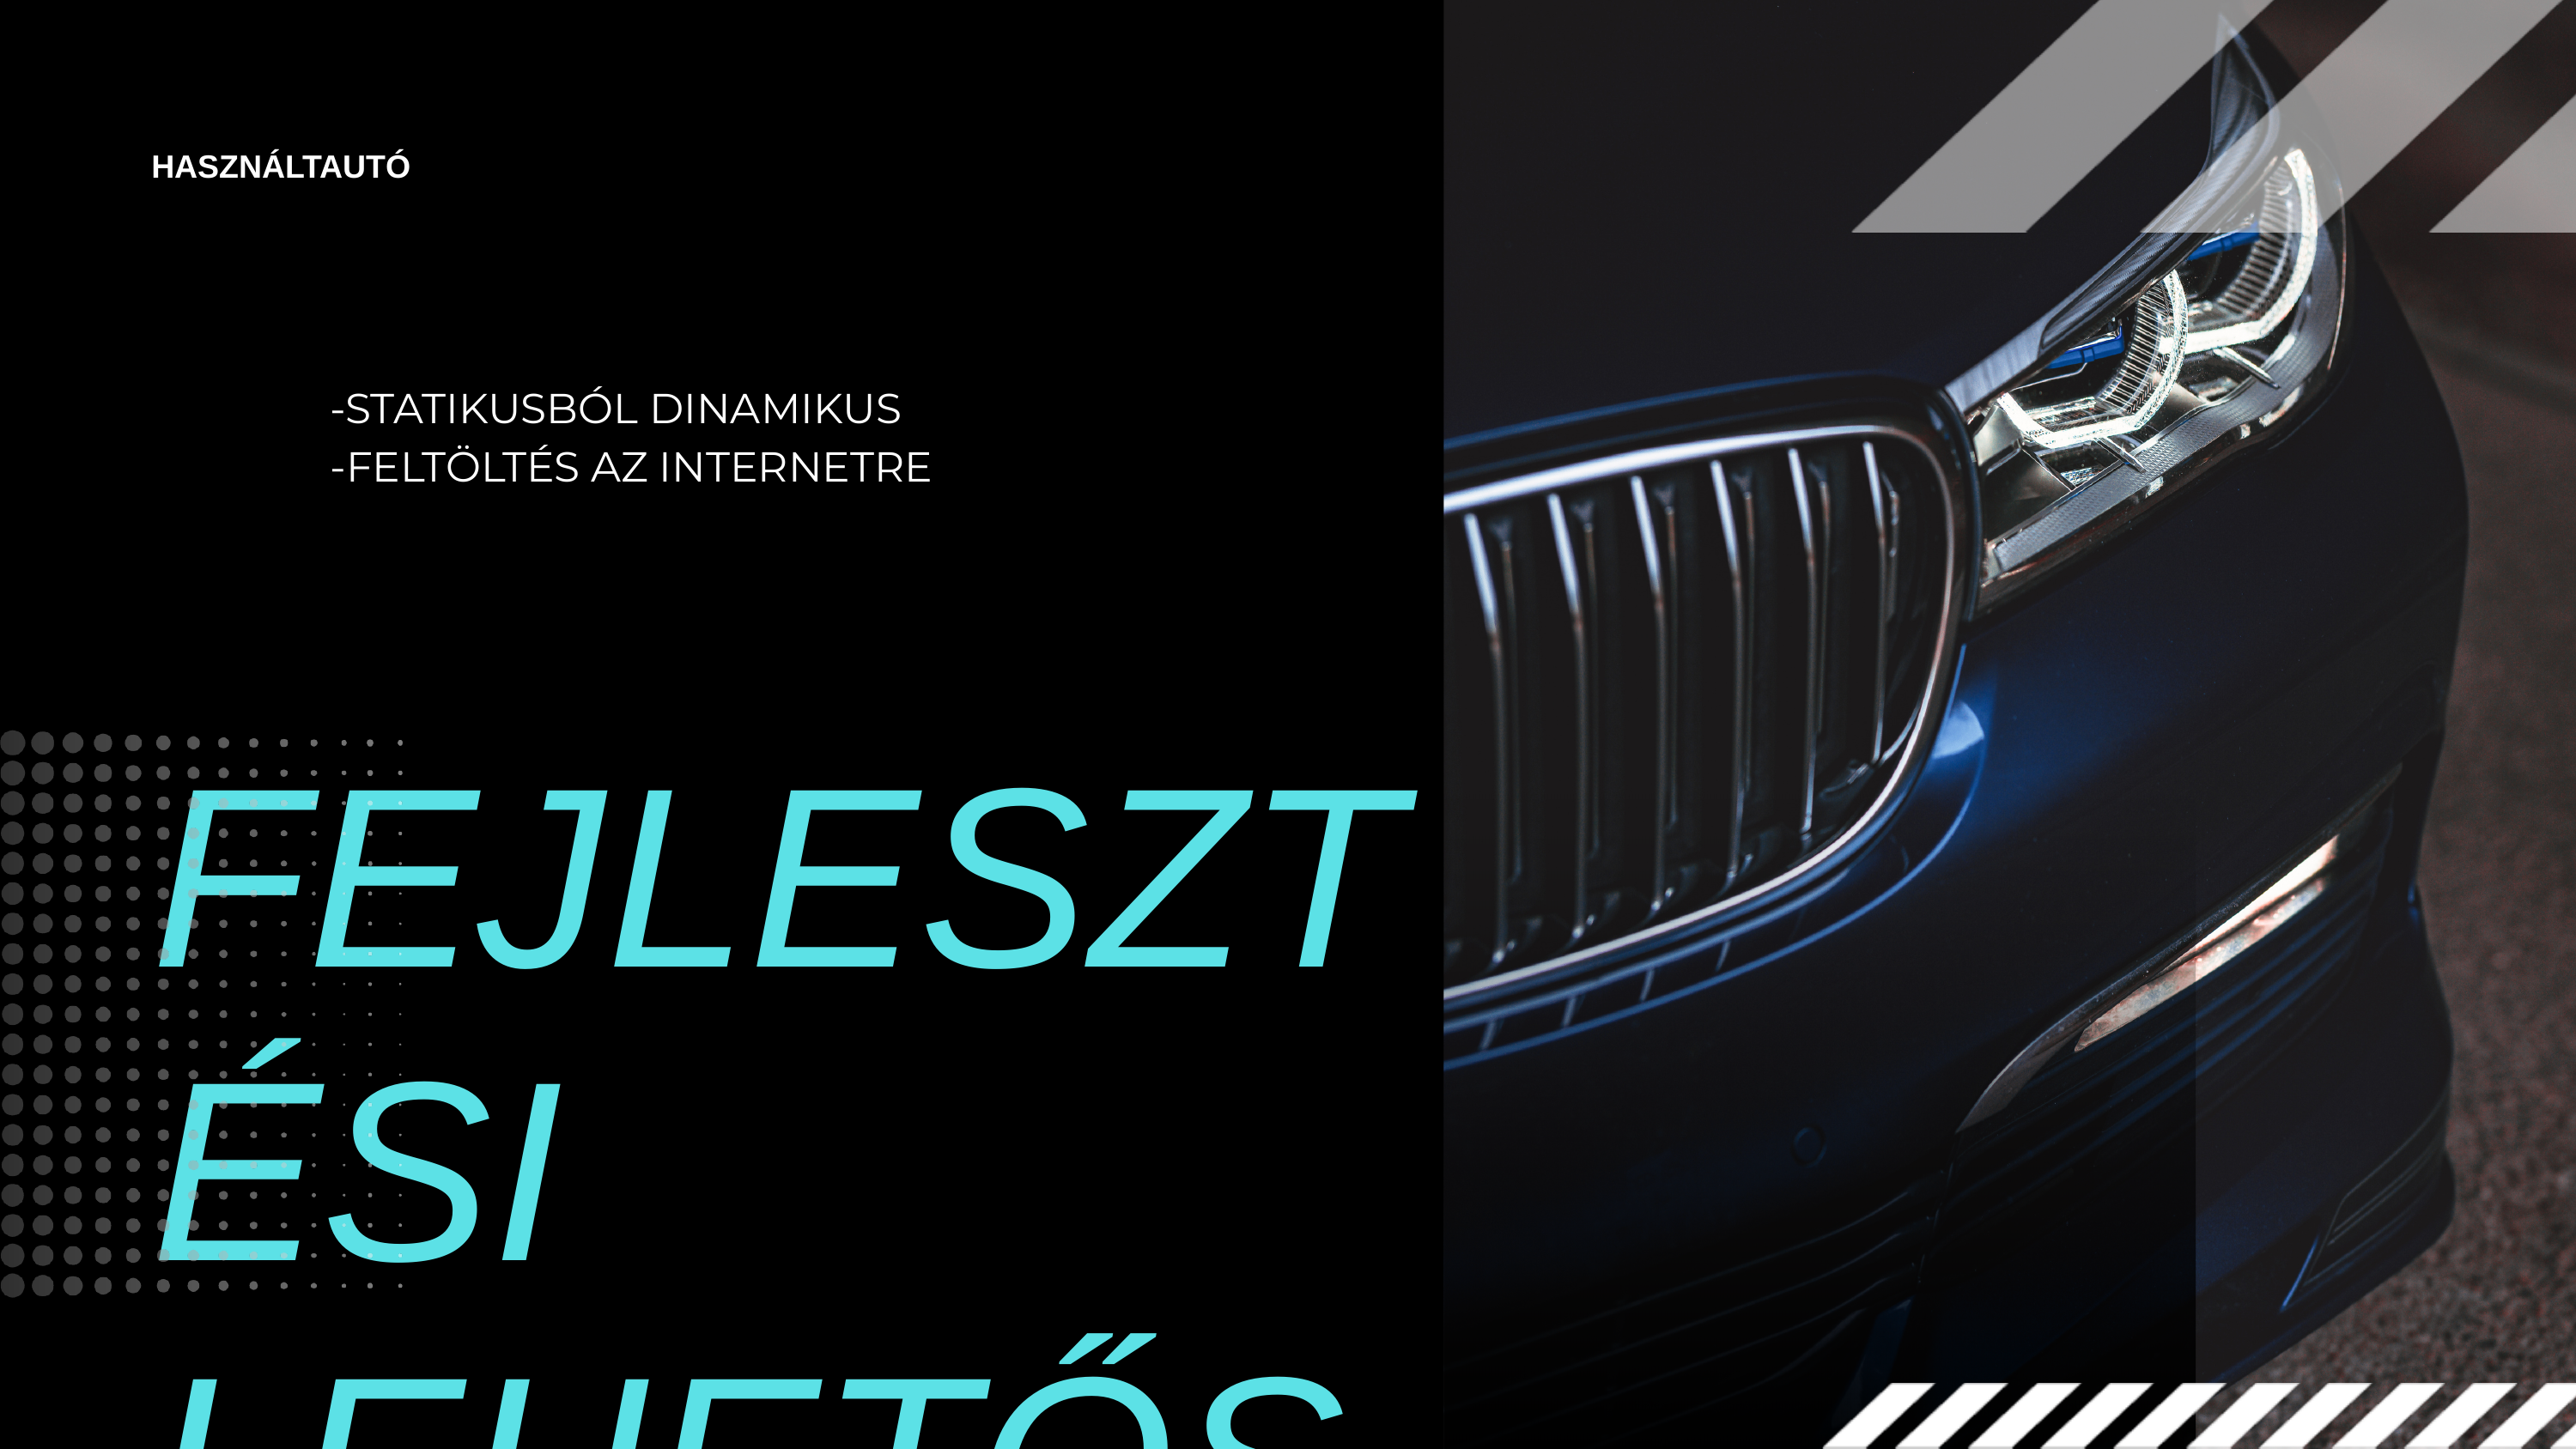

HASZNÁLTAUTÓ

-STATIKUSBÓL DINAMIKUS
-FELTÖLTÉS AZ INTERNETRE
FEJLESZTÉSI LEHETŐSÉGEK